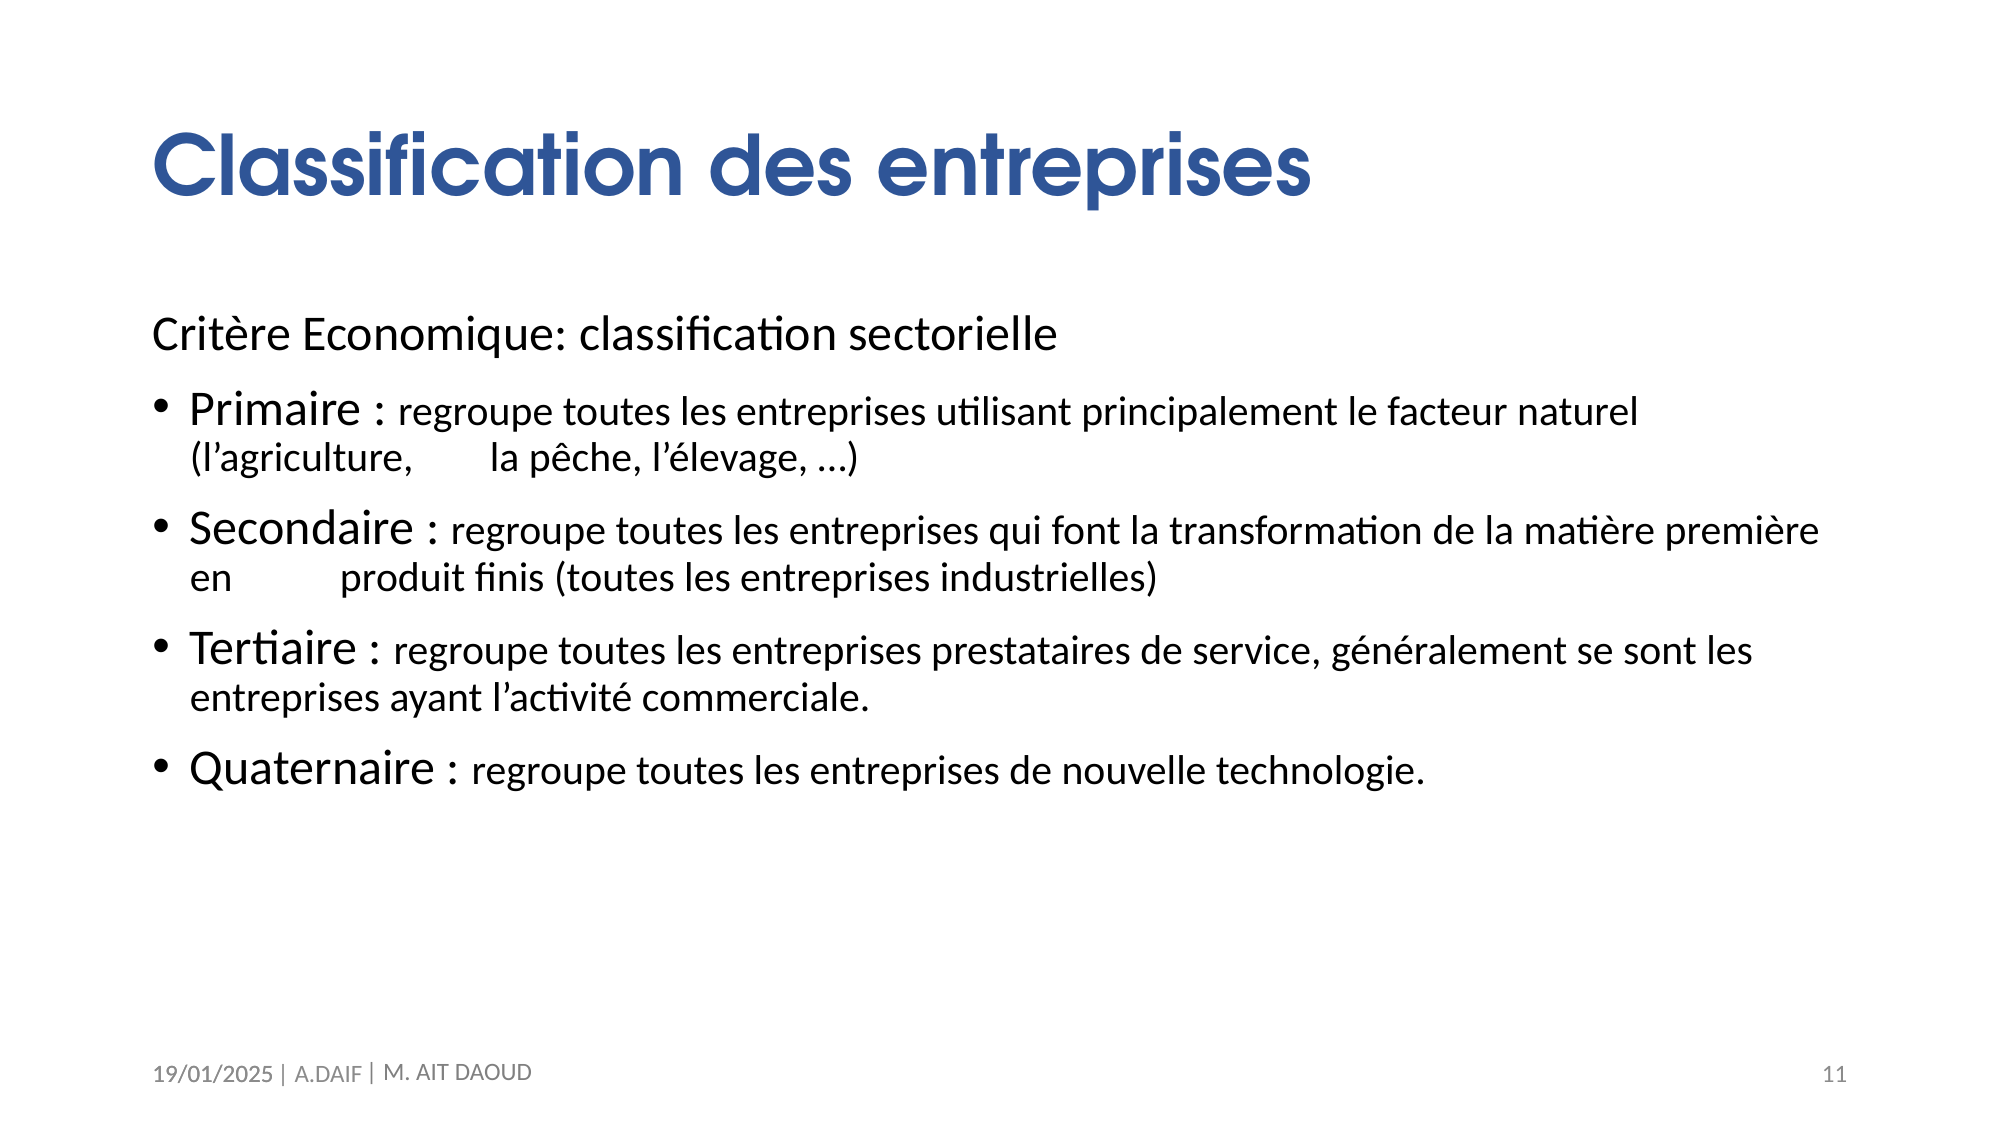

# Classification des entreprises
Critère Economique: classification sectorielle
Primaire : regroupe toutes les entreprises utilisant principalement le facteur naturel (l’agriculture, 	la pêche, l’élevage, …)
Secondaire : regroupe toutes les entreprises qui font la transformation de la matière première en 	produit finis (toutes les entreprises industrielles)
Tertiaire : regroupe toutes les entreprises prestataires de service, généralement se sont les 	entreprises ayant l’activité commerciale.
Quaternaire : regroupe toutes les entreprises de nouvelle technologie.
19/01/2025
11